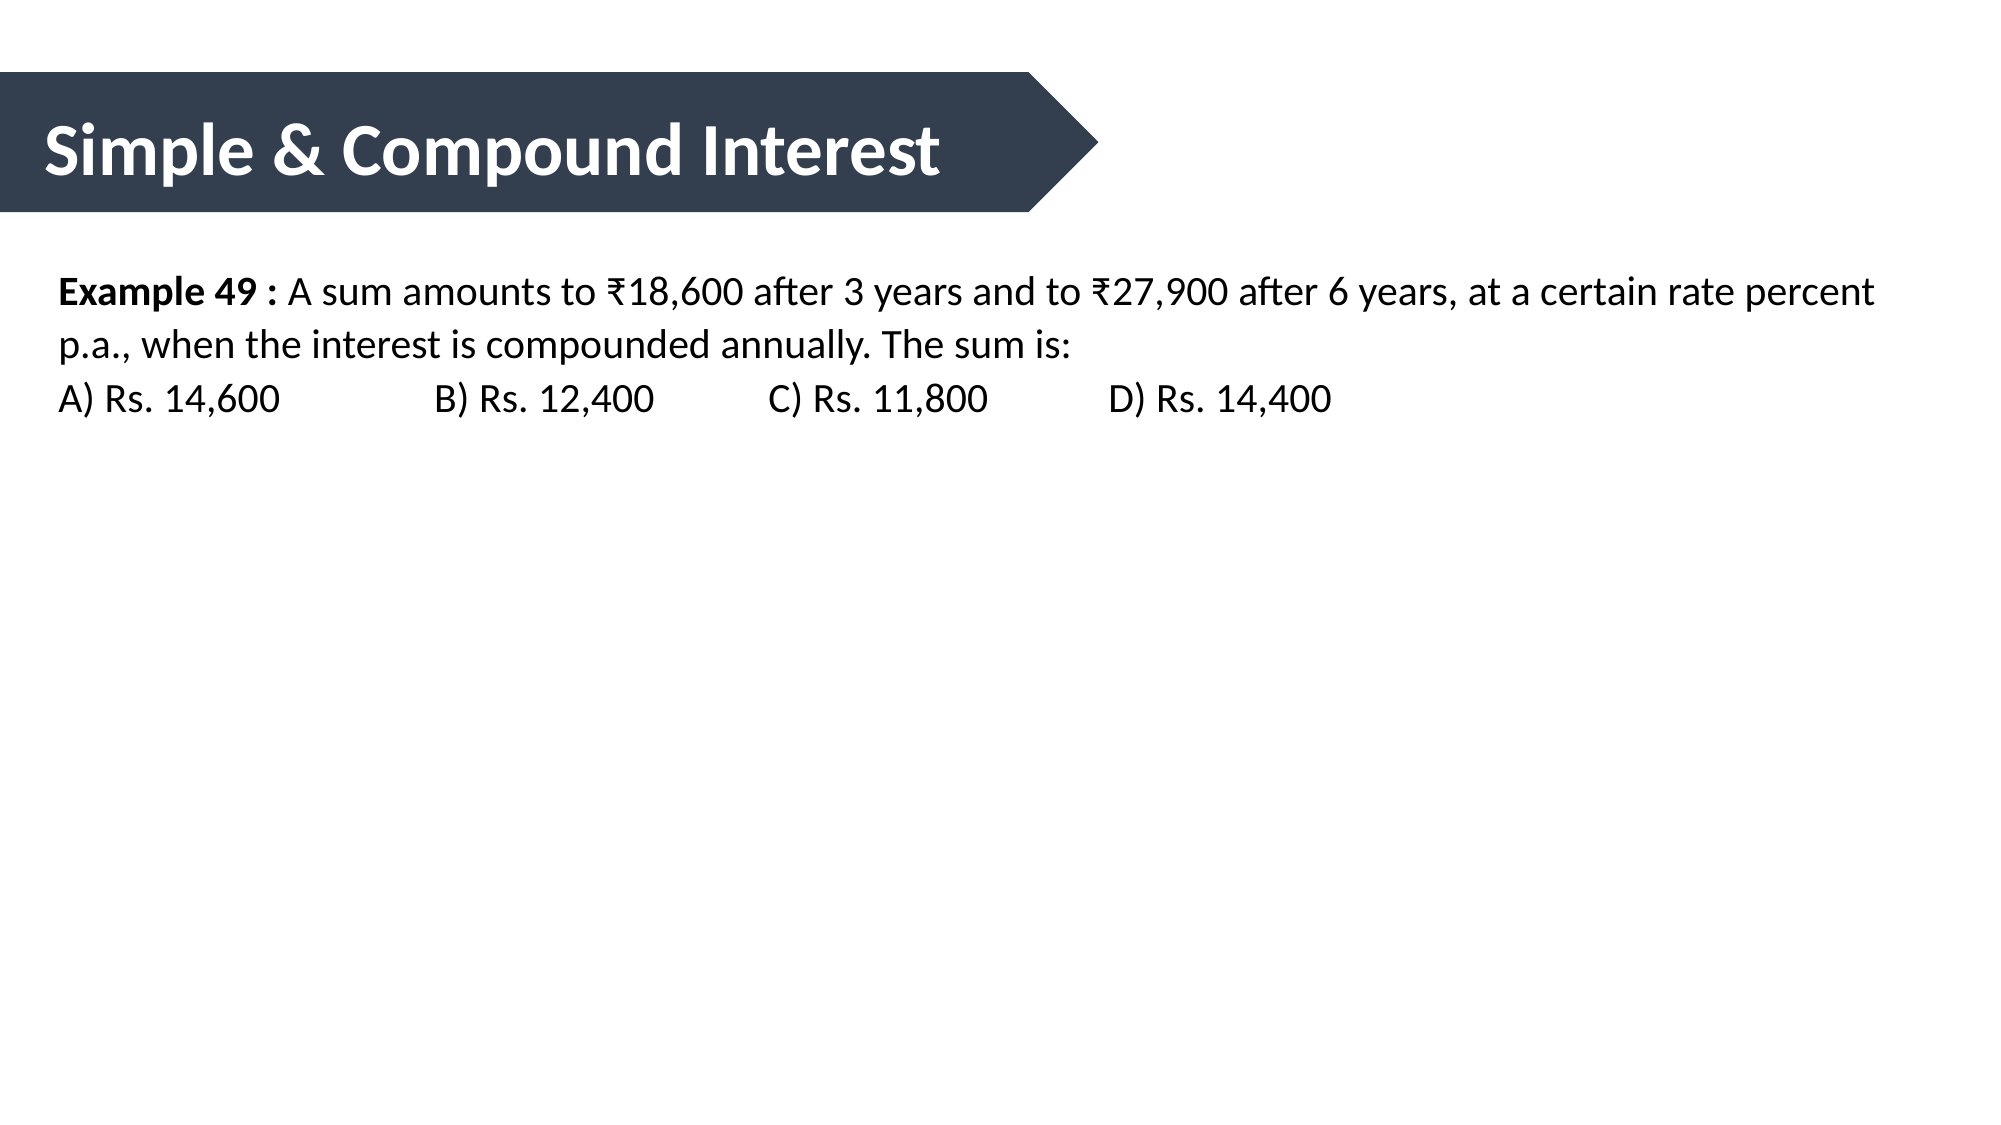

Simple & Compound Interest
Example 49 : A sum amounts to ₹18,600 after 3 years and to ₹27,900 after 6 years, at a certain rate percent p.a., when the interest is compounded annually. The sum is:
A) Rs. 14,600  	        B) Rs. 12,400            C) Rs. 11,800  	D) Rs. 14,400